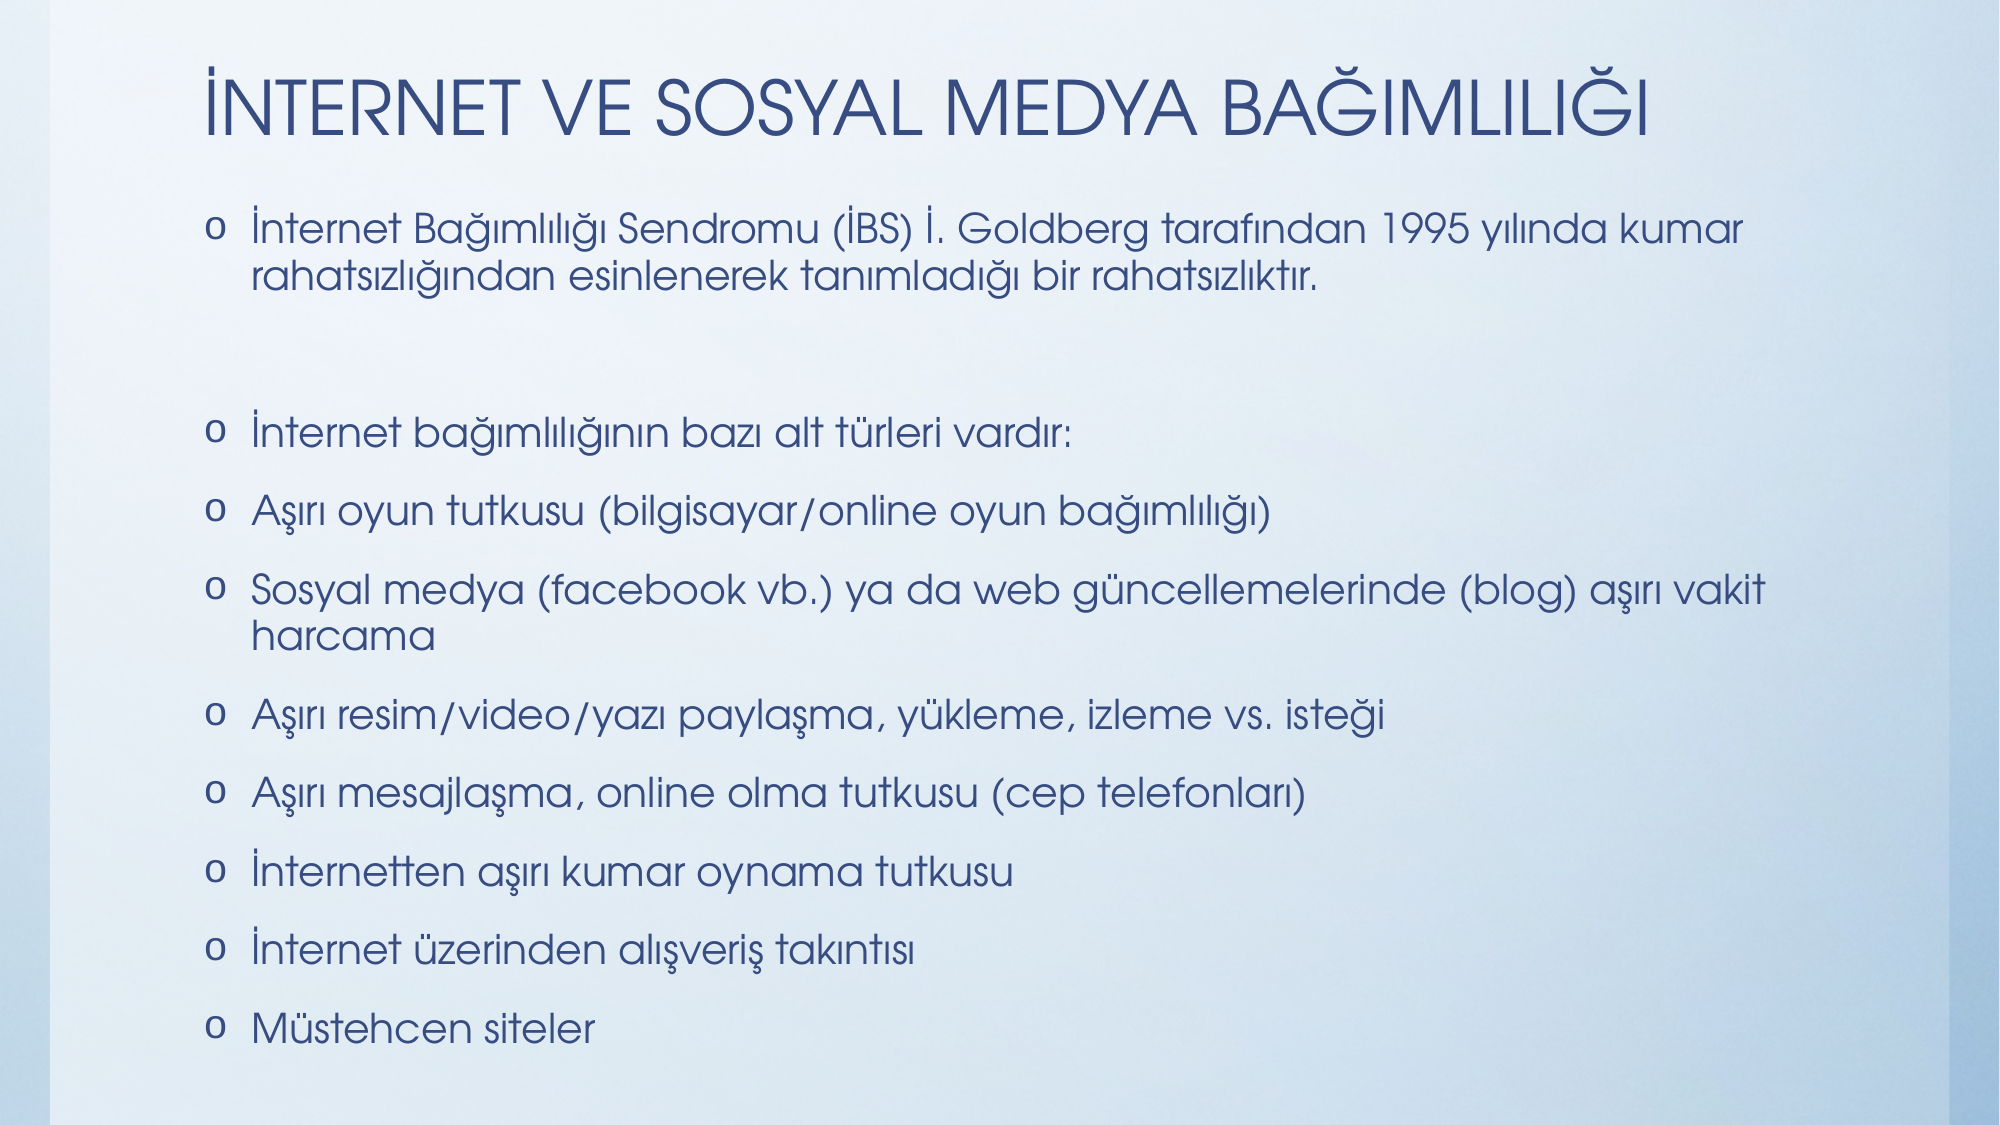

# İNTERNET VE SOSYAL MEDYA BAĞIMLILIĞI
İnternet Bağımlılığı Sendromu (İBS) İ. Goldberg tarafından 1995 yılında kumar rahatsızlığından esinlenerek tanımladığı bir rahatsızlıktır.

İnternet bağımlılığının bazı alt türleri vardır:
Aşırı oyun tutkusu (bilgisayar/online oyun bağımlılığı)
Sosyal medya (facebook vb.) ya da web güncellemelerinde (blog) aşırı vakit harcama
Aşırı resim/video/yazı paylaşma, yükleme, izleme vs. isteği
Aşırı mesajlaşma, online olma tutkusu (cep telefonları)
İnternetten aşırı kumar oynama tutkusu
İnternet üzerinden alışveriş takıntısı
Müstehcen siteler